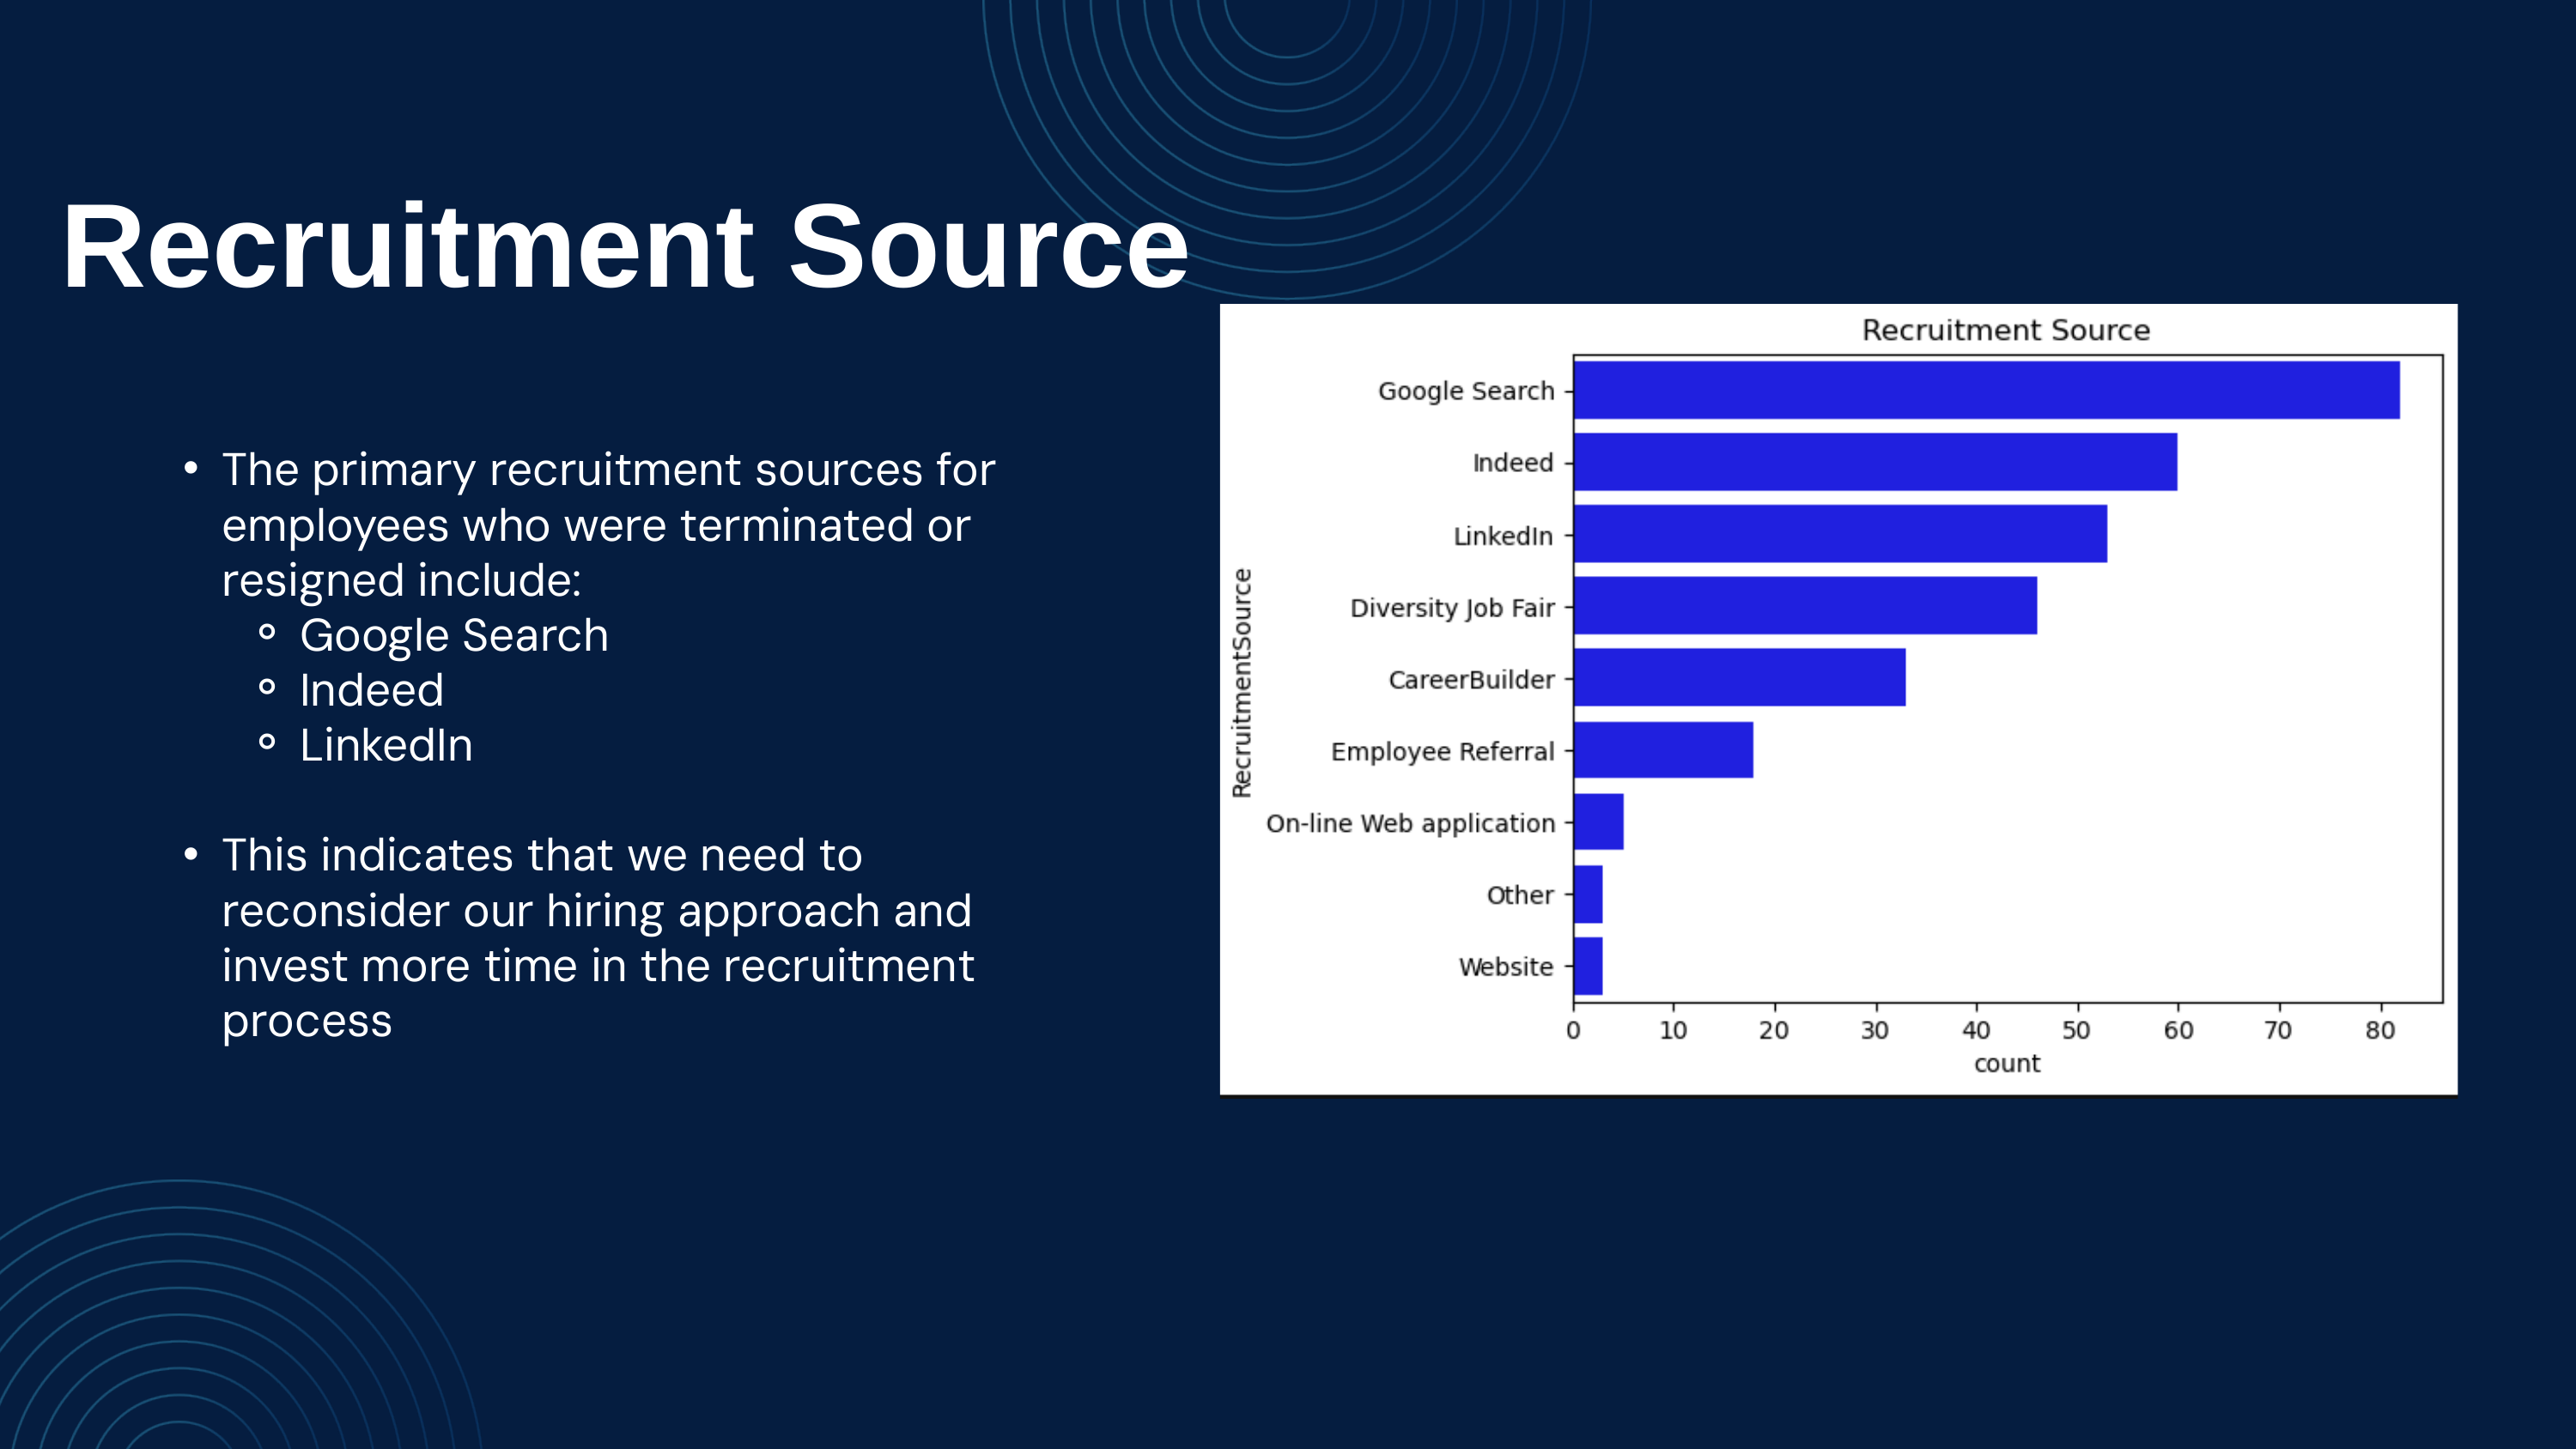

Recruitment Source

The primary recruitment sources for employees who were terminated or resigned include:
Google Search
Indeed
LinkedIn

This indicates that we need to reconsider our hiring approach and invest more time in the recruitment process